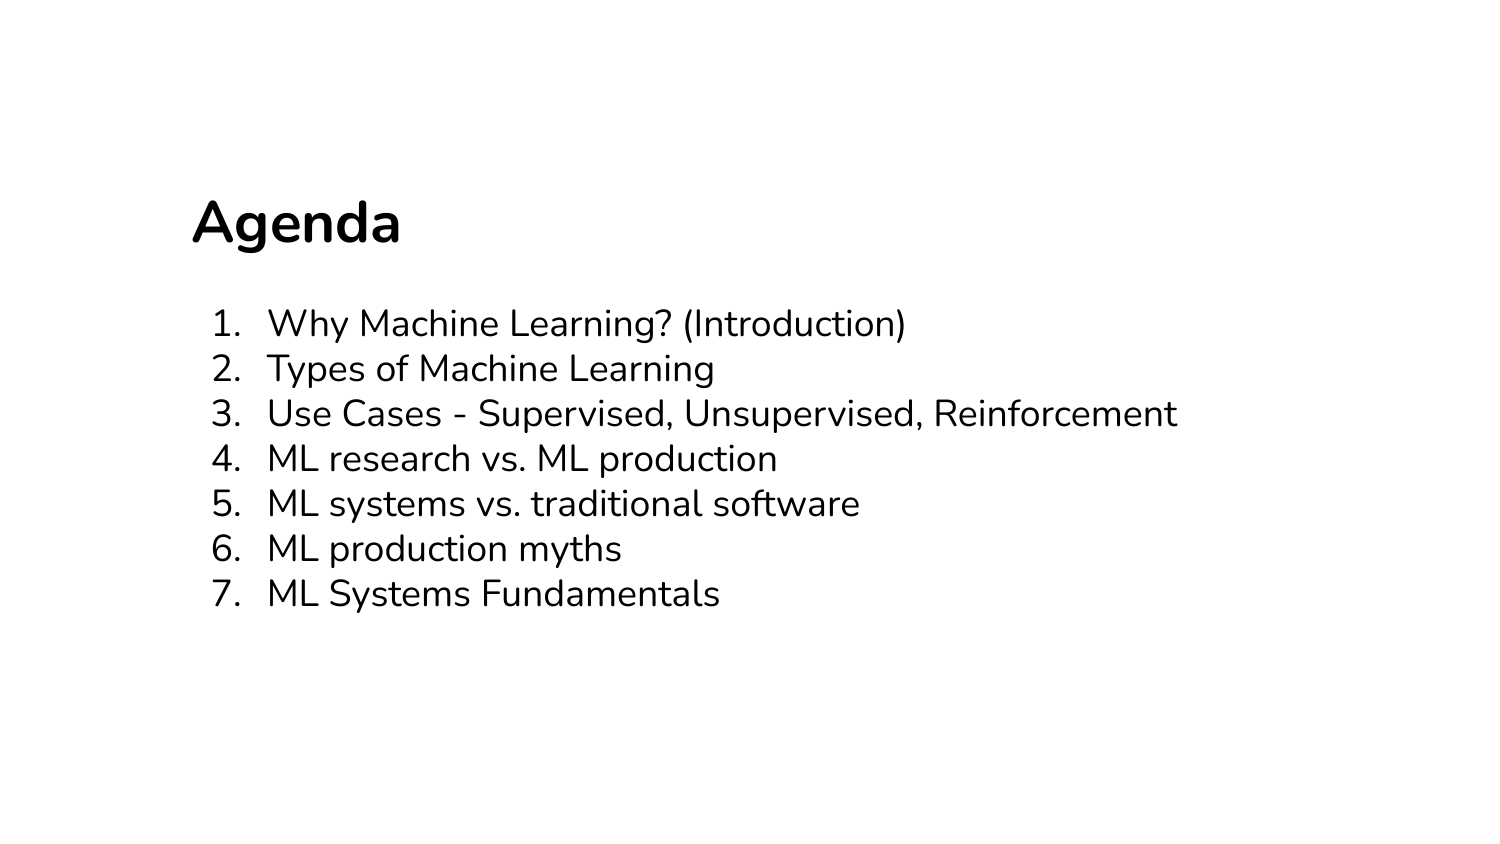

# Agenda

Why Machine Learning? (Introduction)
Types of Machine Learning
Use Cases - Supervised, Unsupervised, Reinforcement
ML research vs. ML production
ML systems vs. traditional software
ML production myths
ML Systems Fundamentals